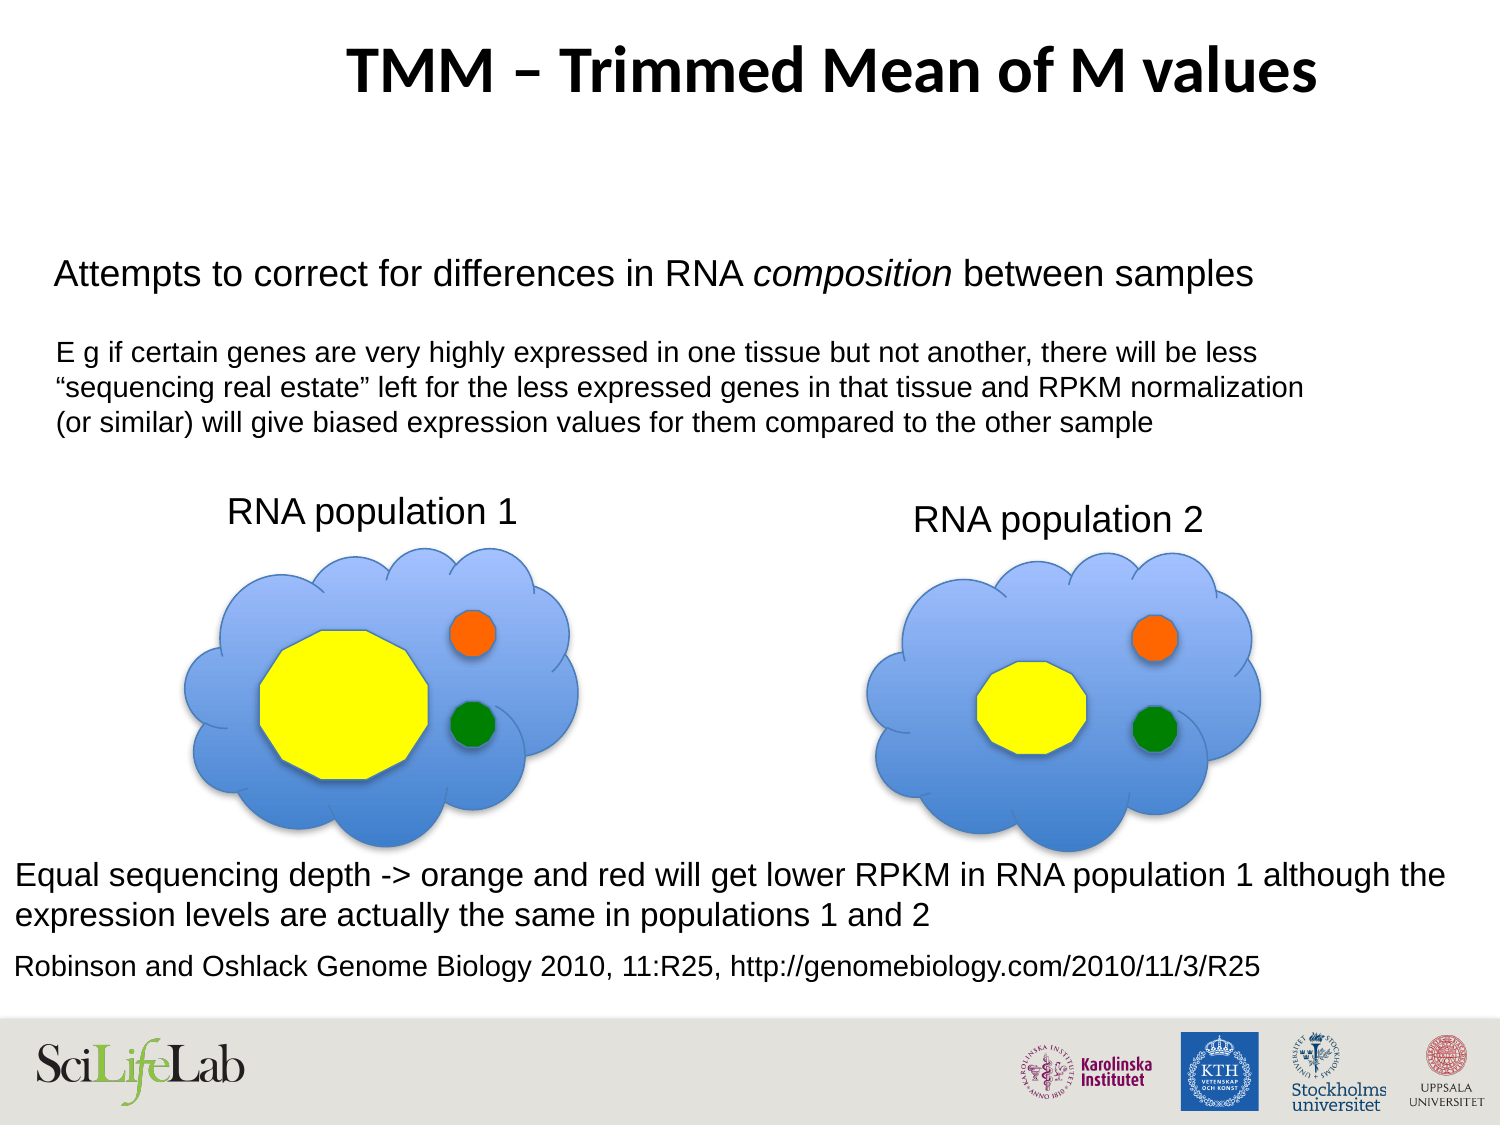

TMM – Trimmed Mean of M values

Attempts to correct for differences in RNA composition between samples

E g if certain genes are very highly expressed in one tissue but not another, there will be less “sequencing real estate” left for the less expressed genes in that tissue and RPKM normalization (or similar) will give biased expression values for them compared to the other sample
RNA population 1
RNA population 2

Equal sequencing depth -> orange and red will get lower RPKM in RNA population 1 although the expression levels are actually the same in populations 1 and 2

Robinson and Oshlack Genome Biology 2010, 11:R25, http://genomebiology.com/2010/11/3/R25